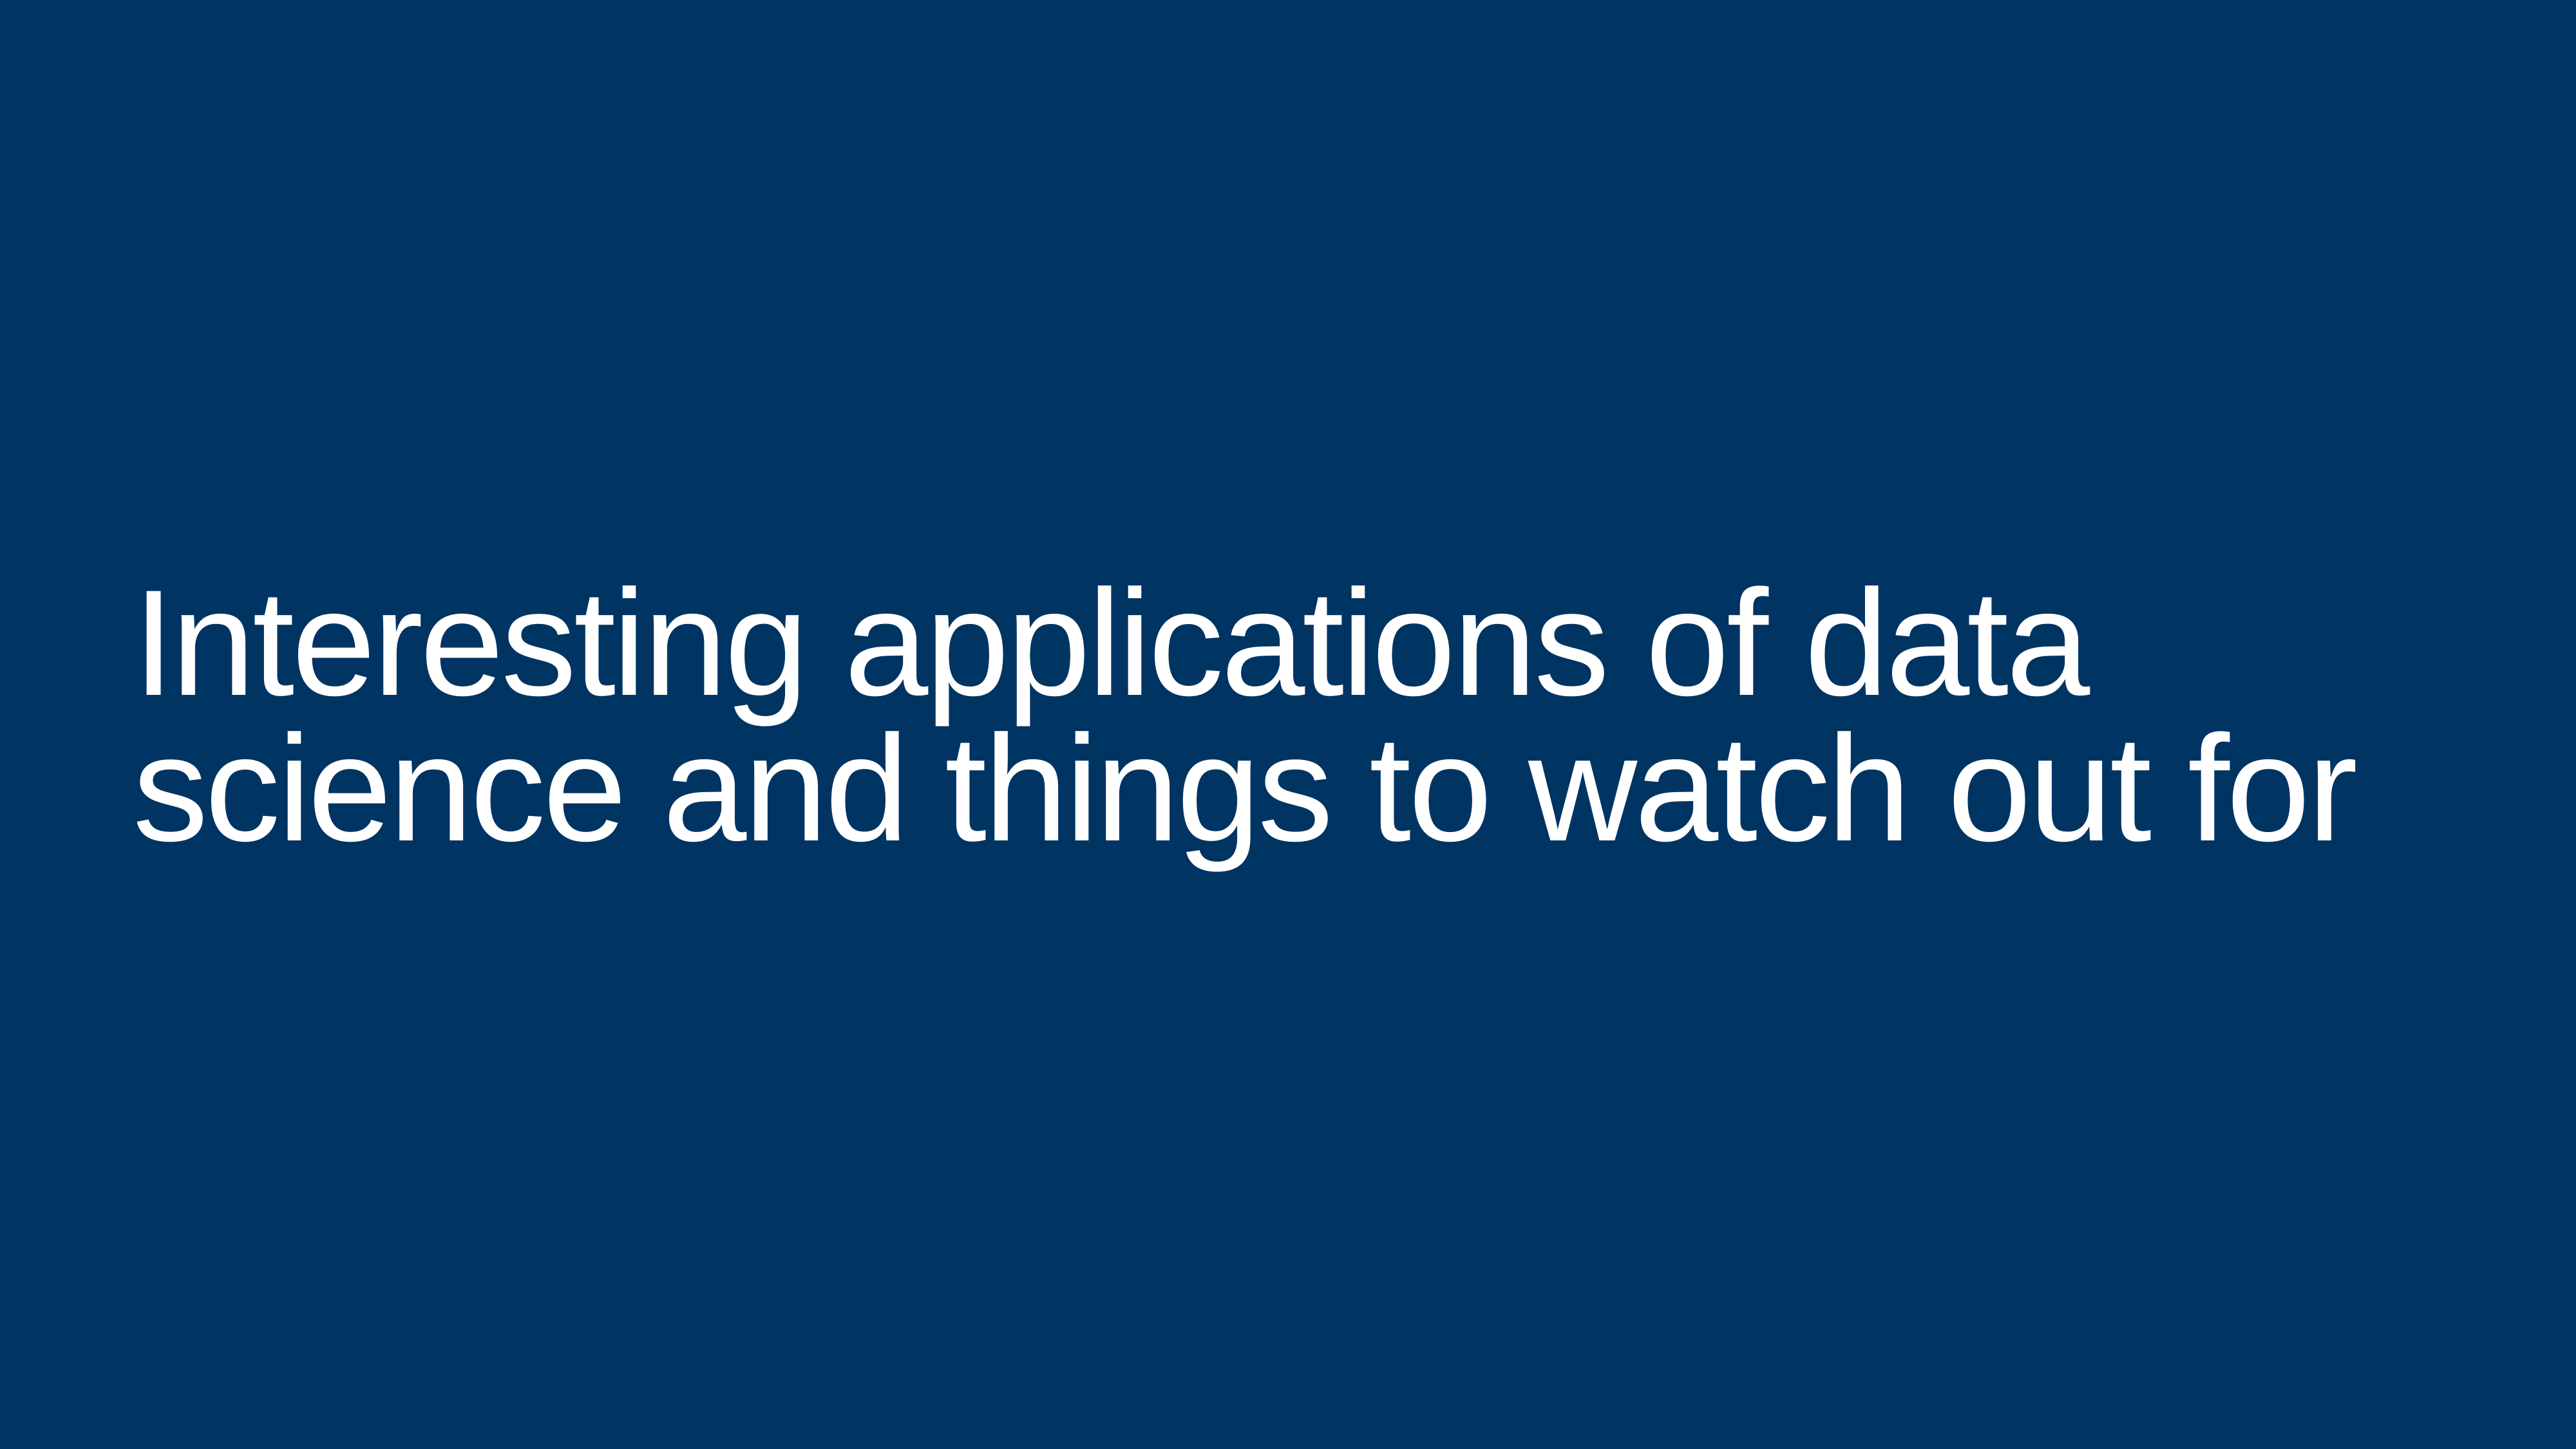

# Interesting applications of data science and things to watch out for